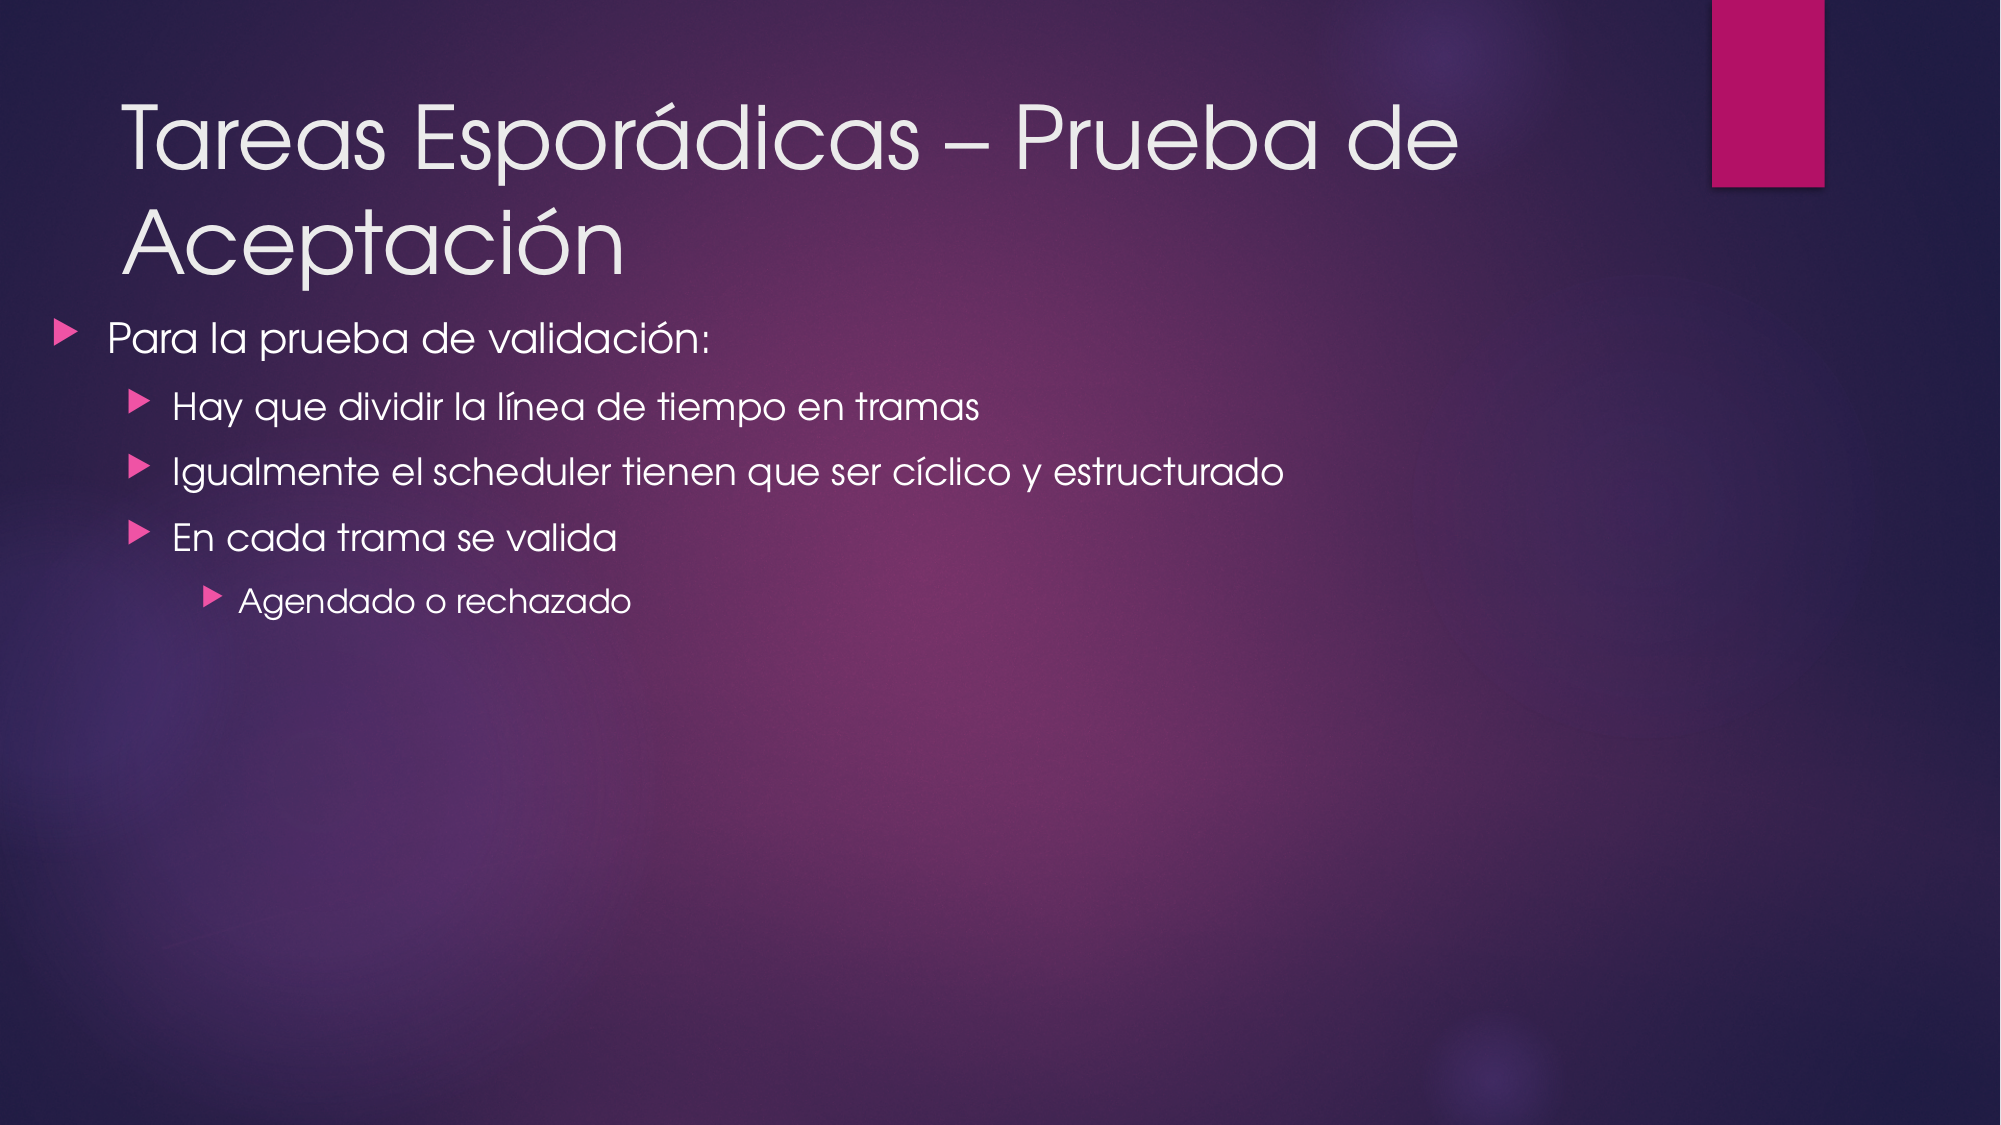

# Tareas Esporádicas – Prueba de Aceptación
Para la prueba de validación:
Hay que dividir la línea de tiempo en tramas
Igualmente el scheduler tienen que ser cíclico y estructurado
En cada trama se valida
Agendado o rechazado